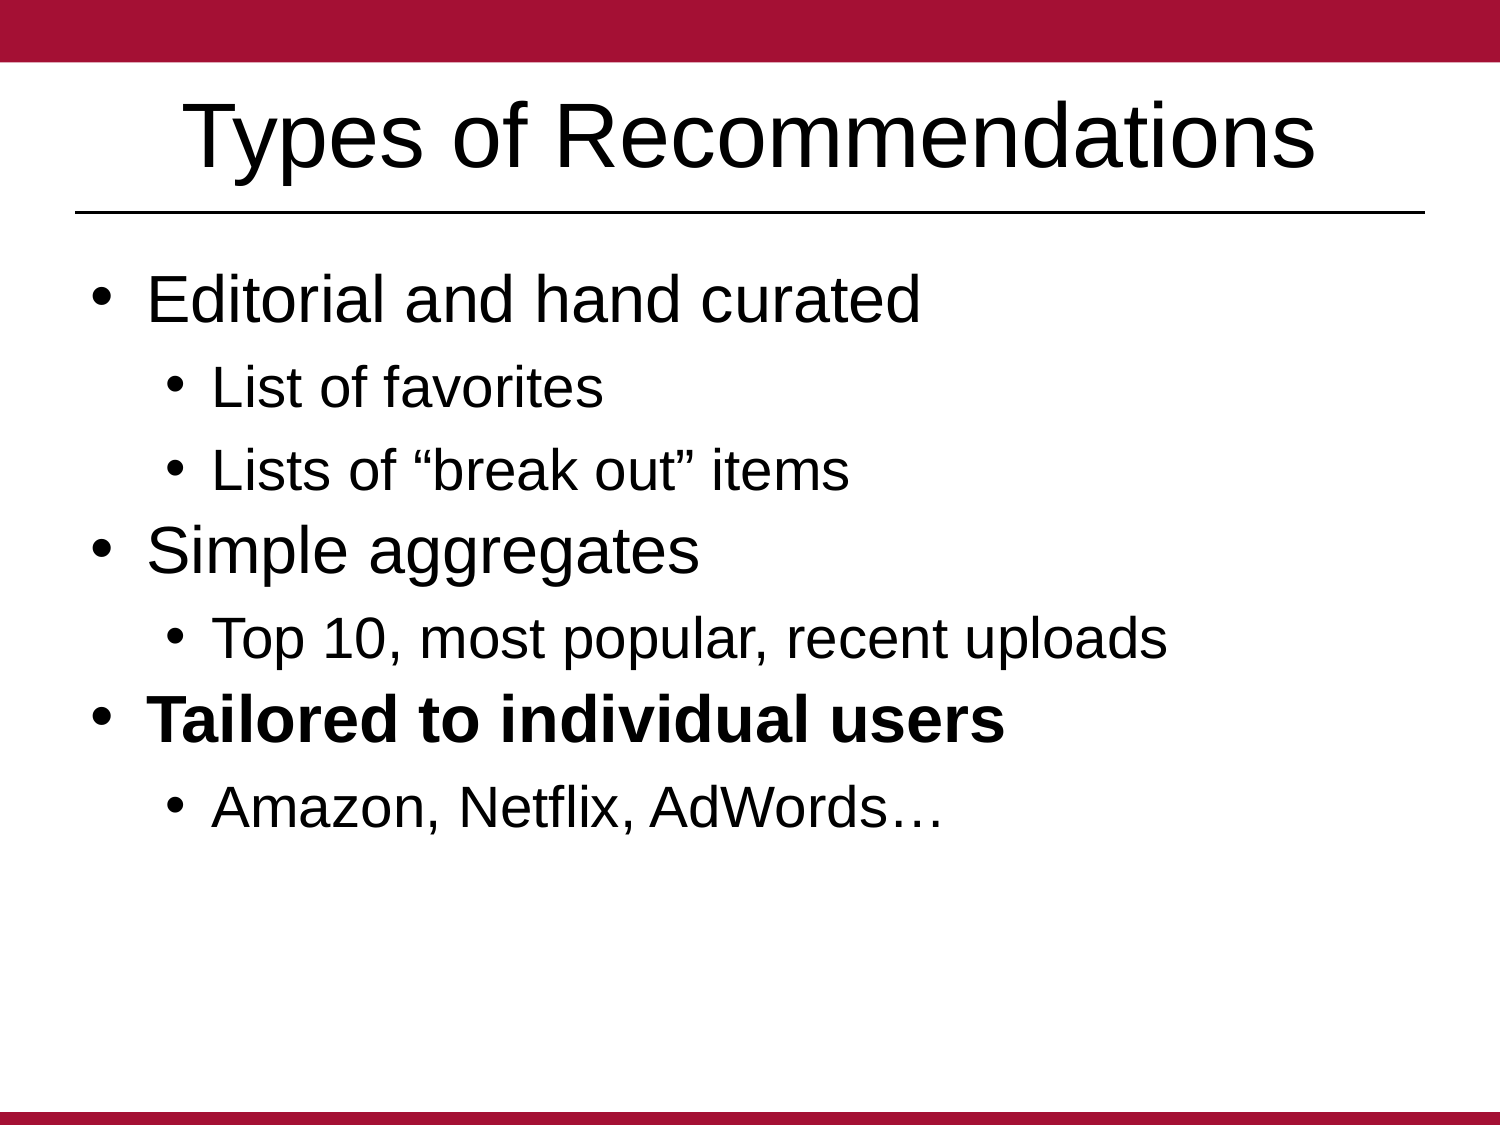

# Types of Recommendations
Editorial and hand curated
List of favorites
Lists of “break out” items
Simple aggregates
Top 10, most popular, recent uploads
Tailored to individual users
Amazon, Netflix, AdWords…